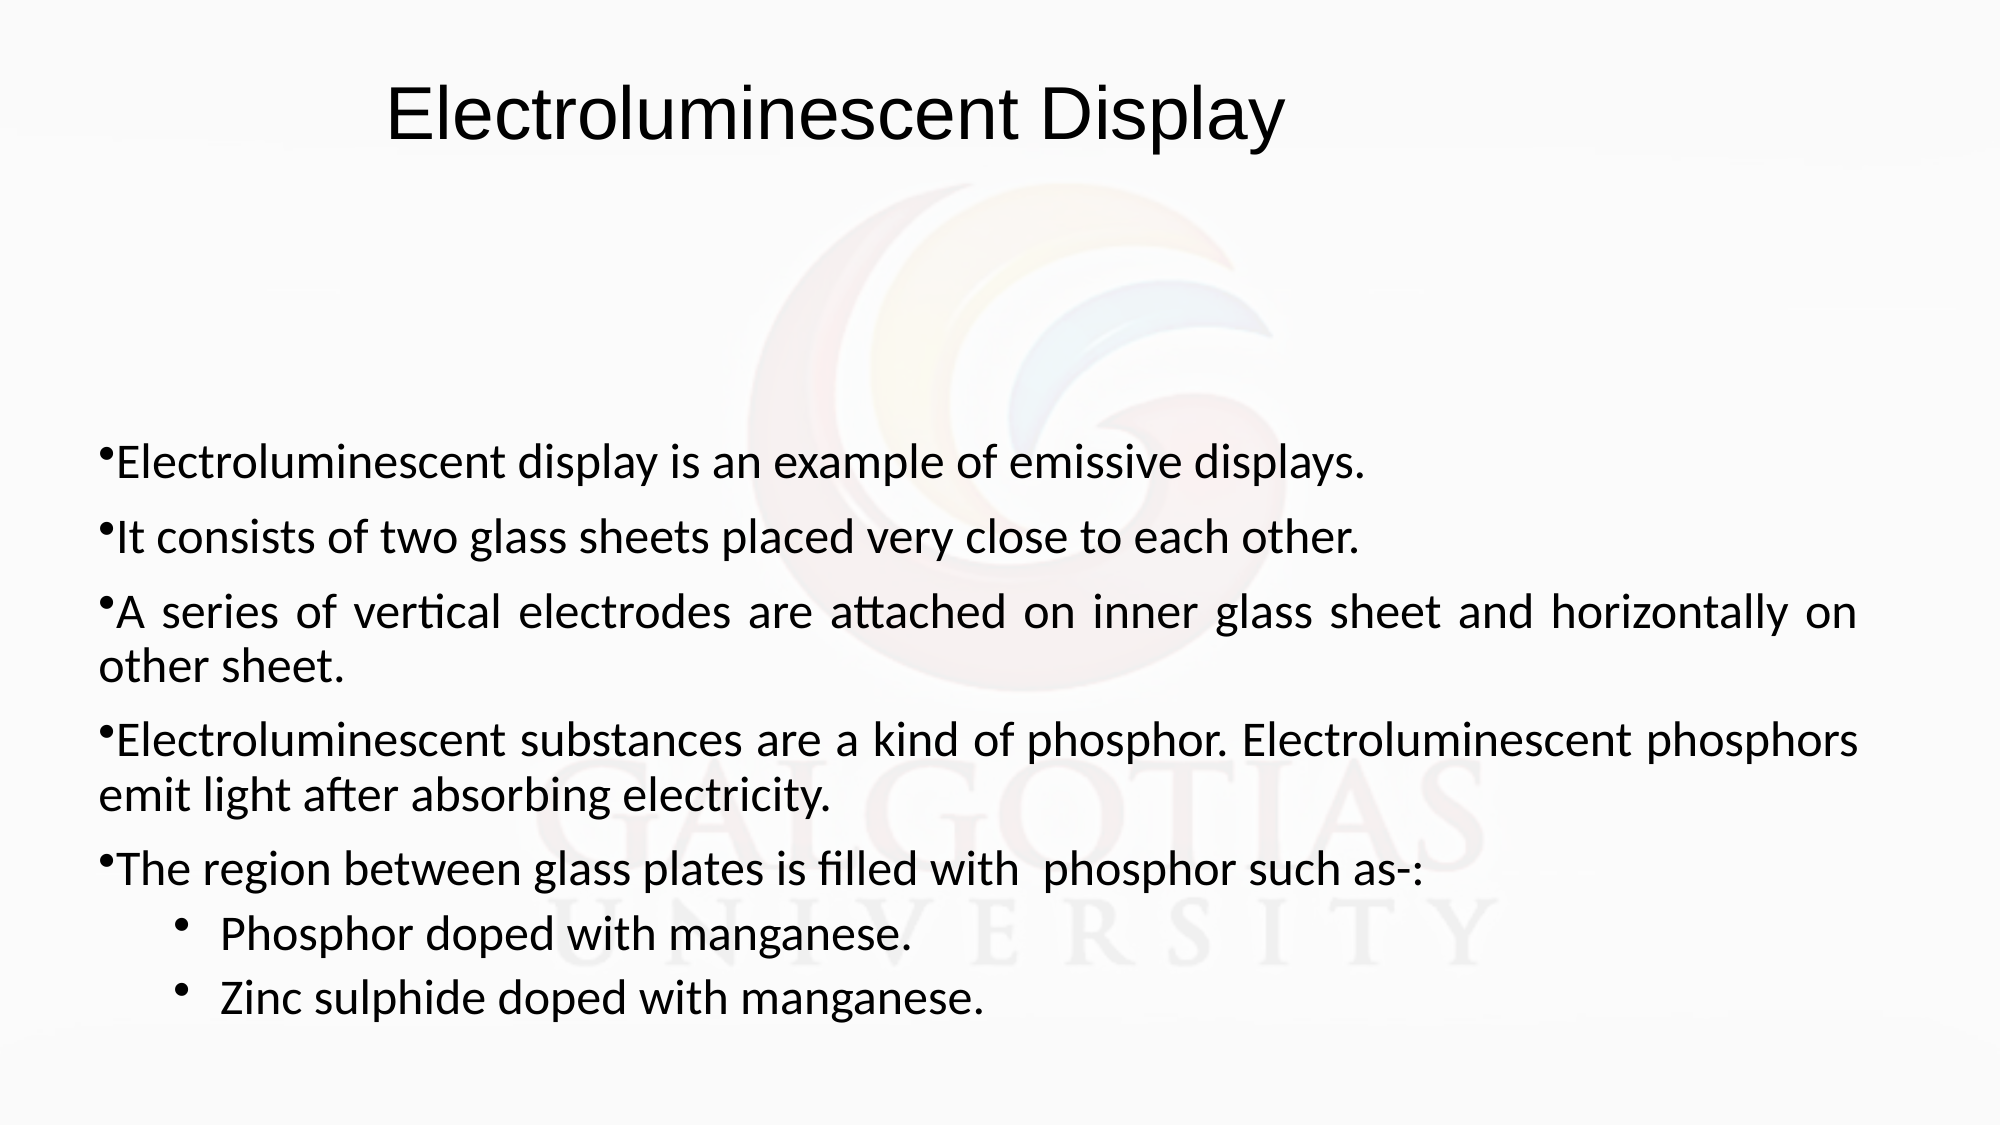

Electroluminescent Display
Electroluminescent display is an example of emissive displays.
It consists of two glass sheets placed very close to each other.
A series of vertical electrodes are attached on inner glass sheet and horizontally on other sheet.
Electroluminescent substances are a kind of phosphor. Electroluminescent phosphors emit light after absorbing electricity.
The region between glass plates is filled with  phosphor such as-:
Phosphor doped with manganese.
Zinc sulphide doped with manganese.